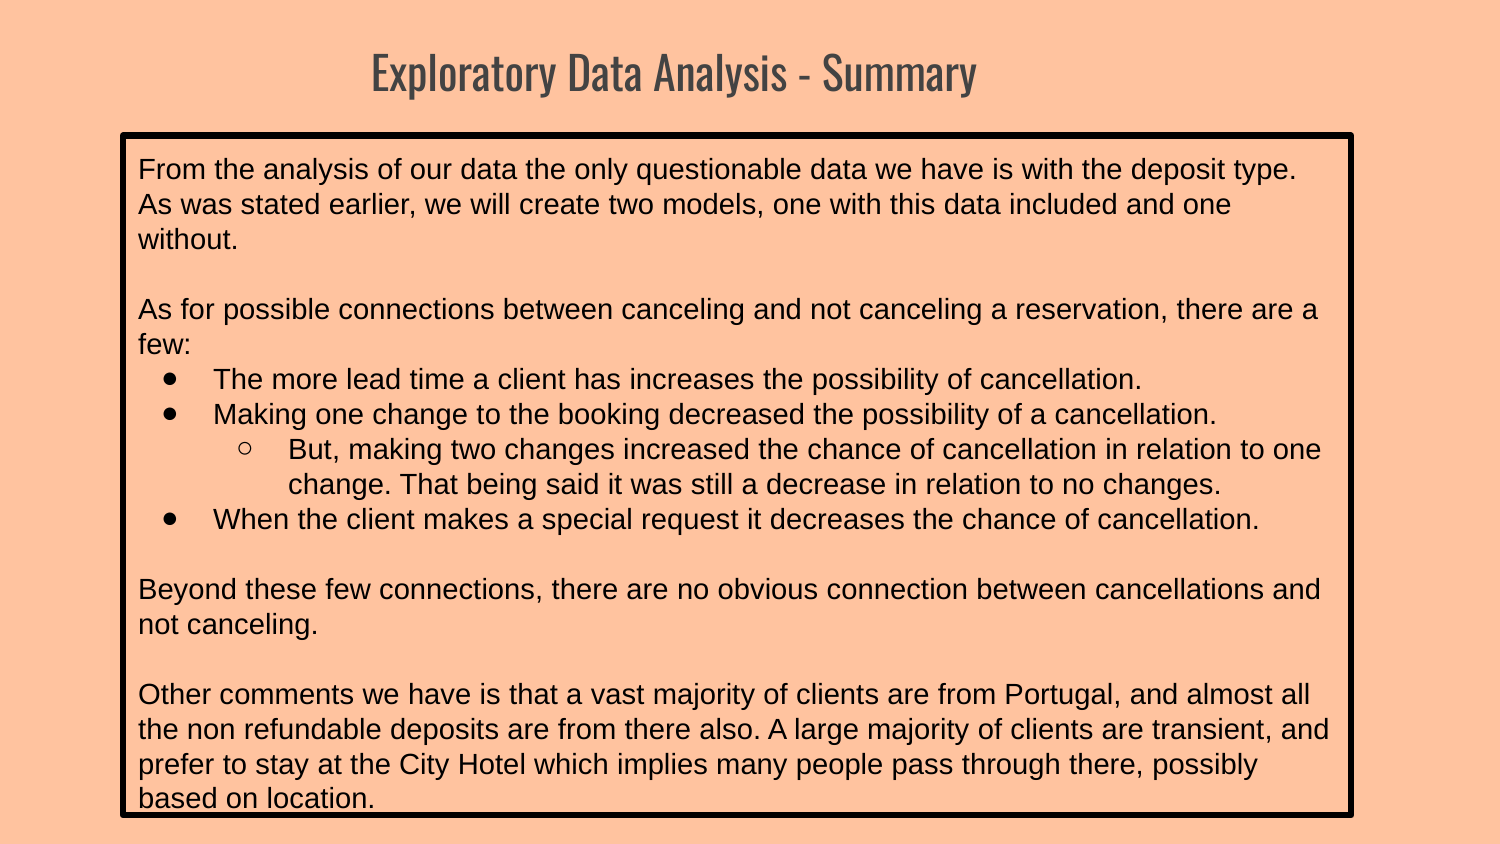

# Exploratory Data Analysis - Summary
From the analysis of our data the only questionable data we have is with the deposit type. As was stated earlier, we will create two models, one with this data included and one without.

As for possible connections between canceling and not canceling a reservation, there are a few:
The more lead time a client has increases the possibility of cancellation.
Making one change to the booking decreased the possibility of a cancellation.
But, making two changes increased the chance of cancellation in relation to one change. That being said it was still a decrease in relation to no changes.
When the client makes a special request it decreases the chance of cancellation.

Beyond these few connections, there are no obvious connection between cancellations and not canceling.

Other comments we have is that a vast majority of clients are from Portugal, and almost all the non refundable deposits are from there also. A large majority of clients are transient, and prefer to stay at the City Hotel which implies many people pass through there, possibly based on location.